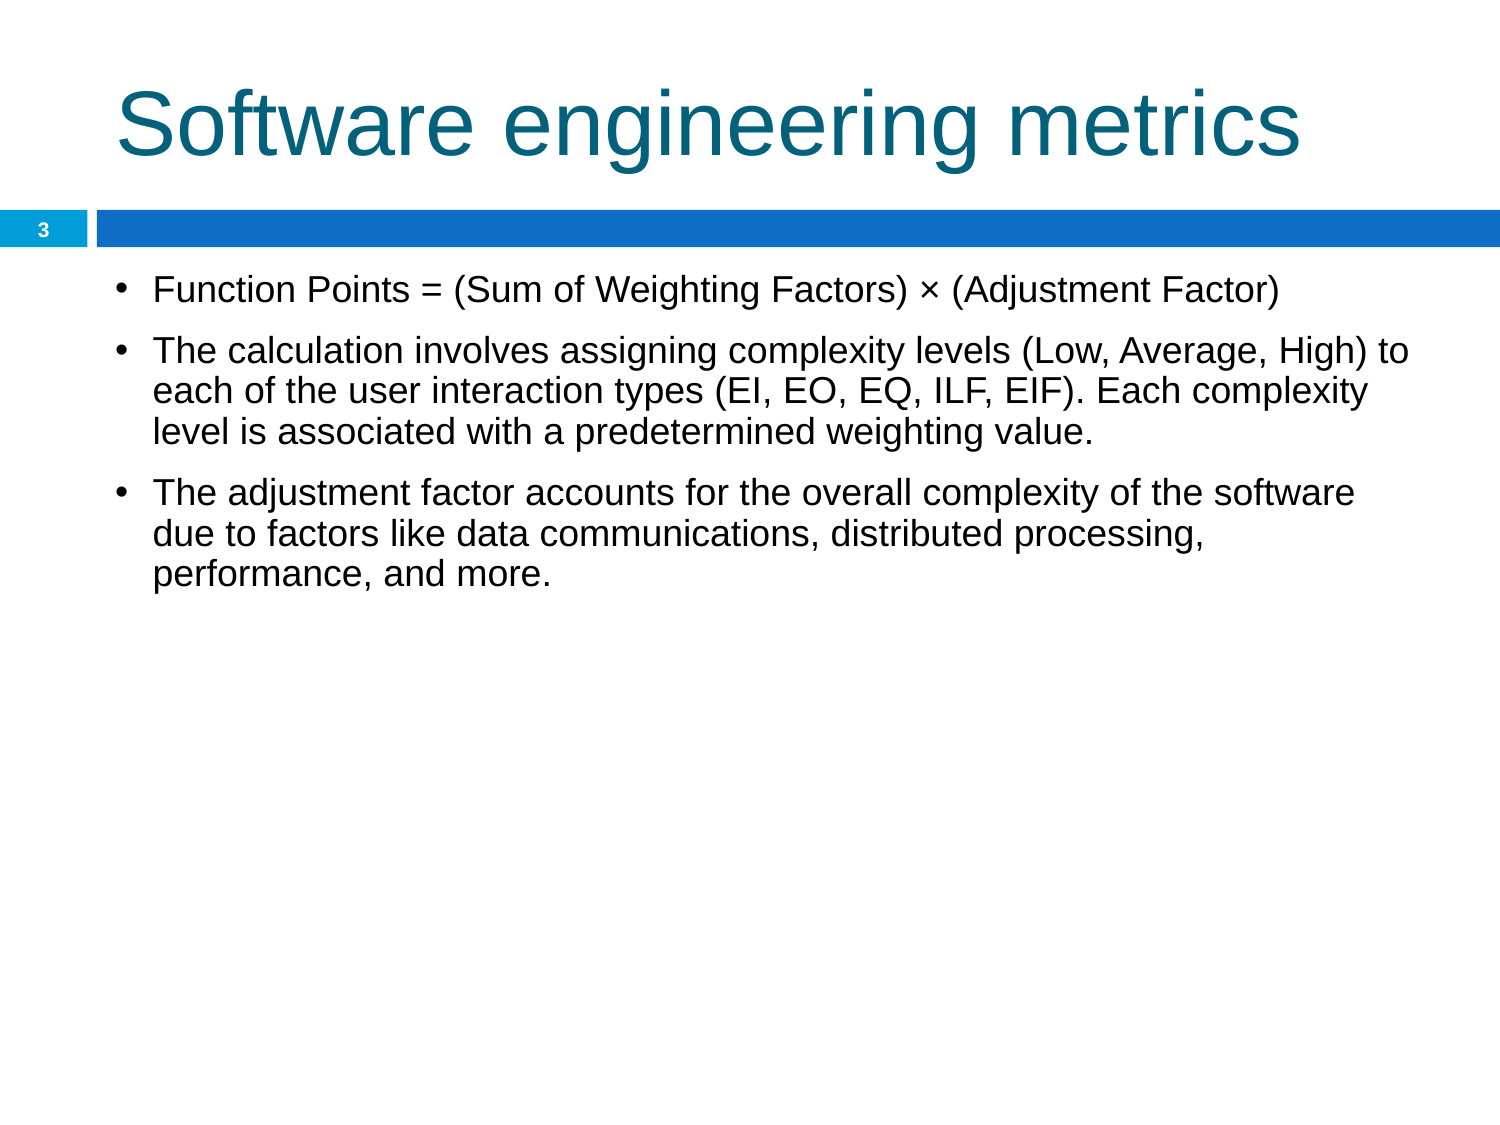

Software engineering metrics
3
Function Points = (Sum of Weighting Factors) × (Adjustment Factor)
The calculation involves assigning complexity levels (Low, Average, High) to each of the user interaction types (EI, EO, EQ, ILF, EIF). Each complexity level is associated with a predetermined weighting value.
The adjustment factor accounts for the overall complexity of the software due to factors like data communications, distributed processing, performance, and more.